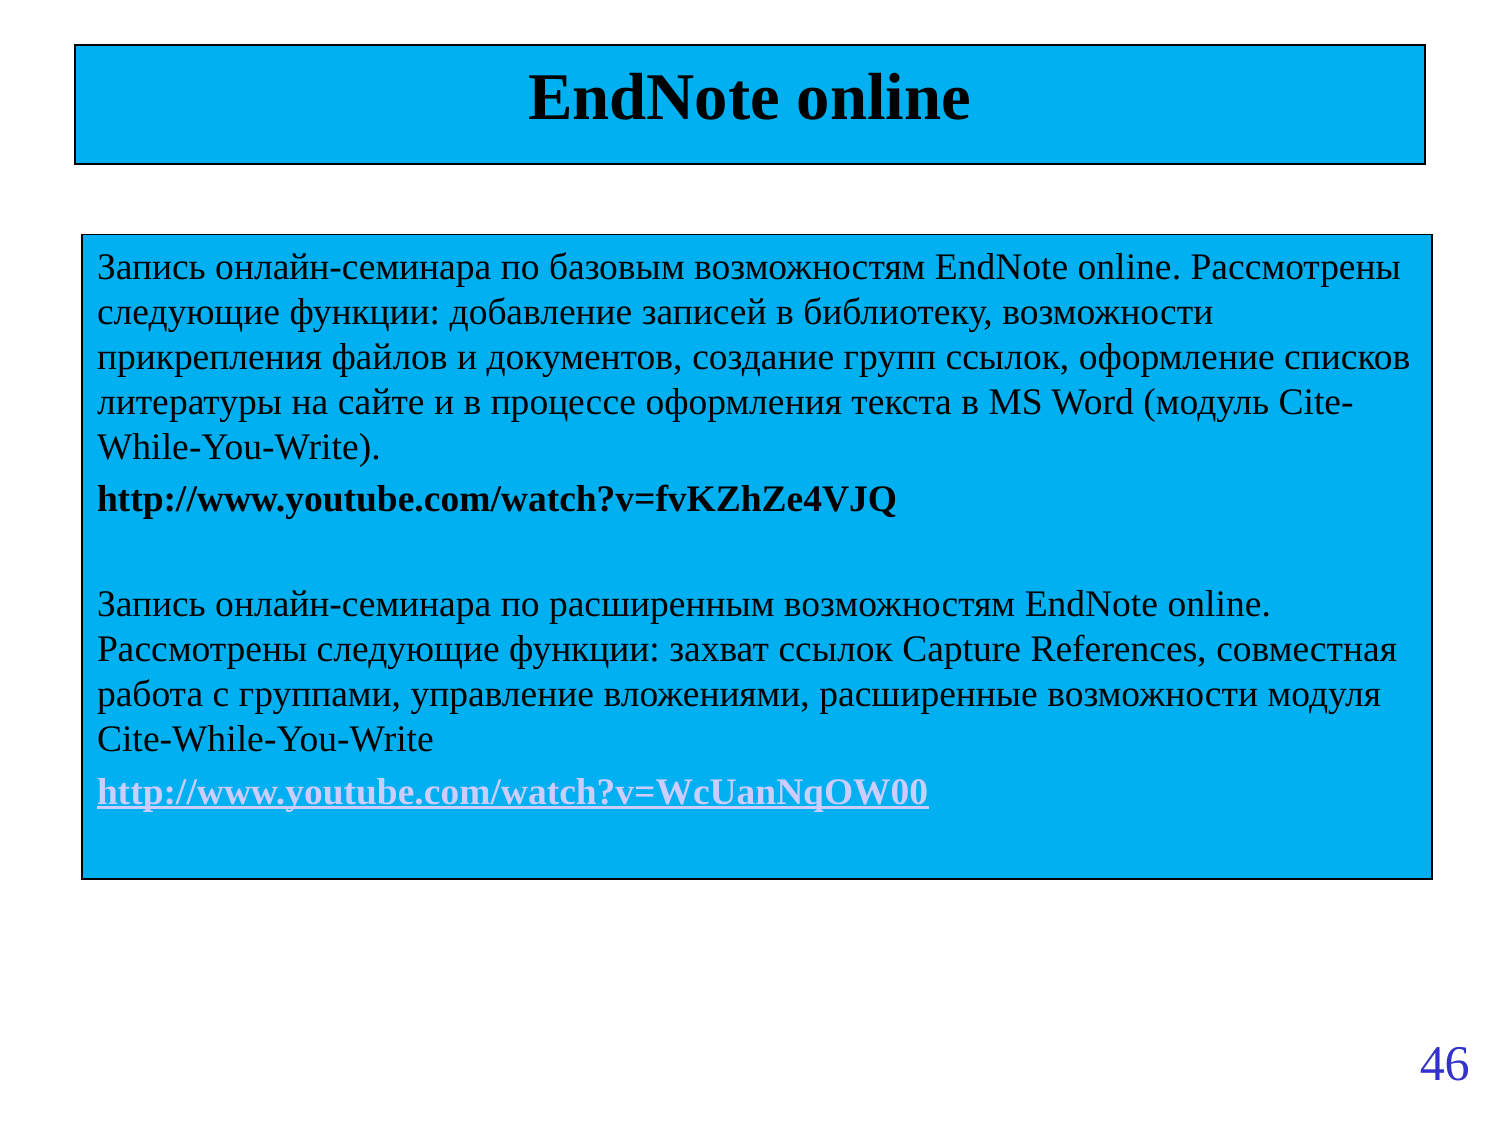

# EndNote online
Запись онлайн-семинара по базовым возможностям EndNote online. Рассмотрены следующие функции: добавление записей в библиотеку, возможности прикрепления файлов и документов, создание групп ссылок, оформление списков литературы на сайте и в процессе оформления текста в MS Word (модуль Cite-While-You-Write).
http://www.youtube.com/watch?v=fvKZhZe4VJQ

Запись онлайн-семинара по расширенным возможностям EndNote online. Рассмотрены следующие функции: захват ссылок Capture References, совместная работа с группами, управление вложениями, расширенные возможности модуля Cite-While-You-Write
http://www.youtube.com/watch?v=WcUanNqOW00